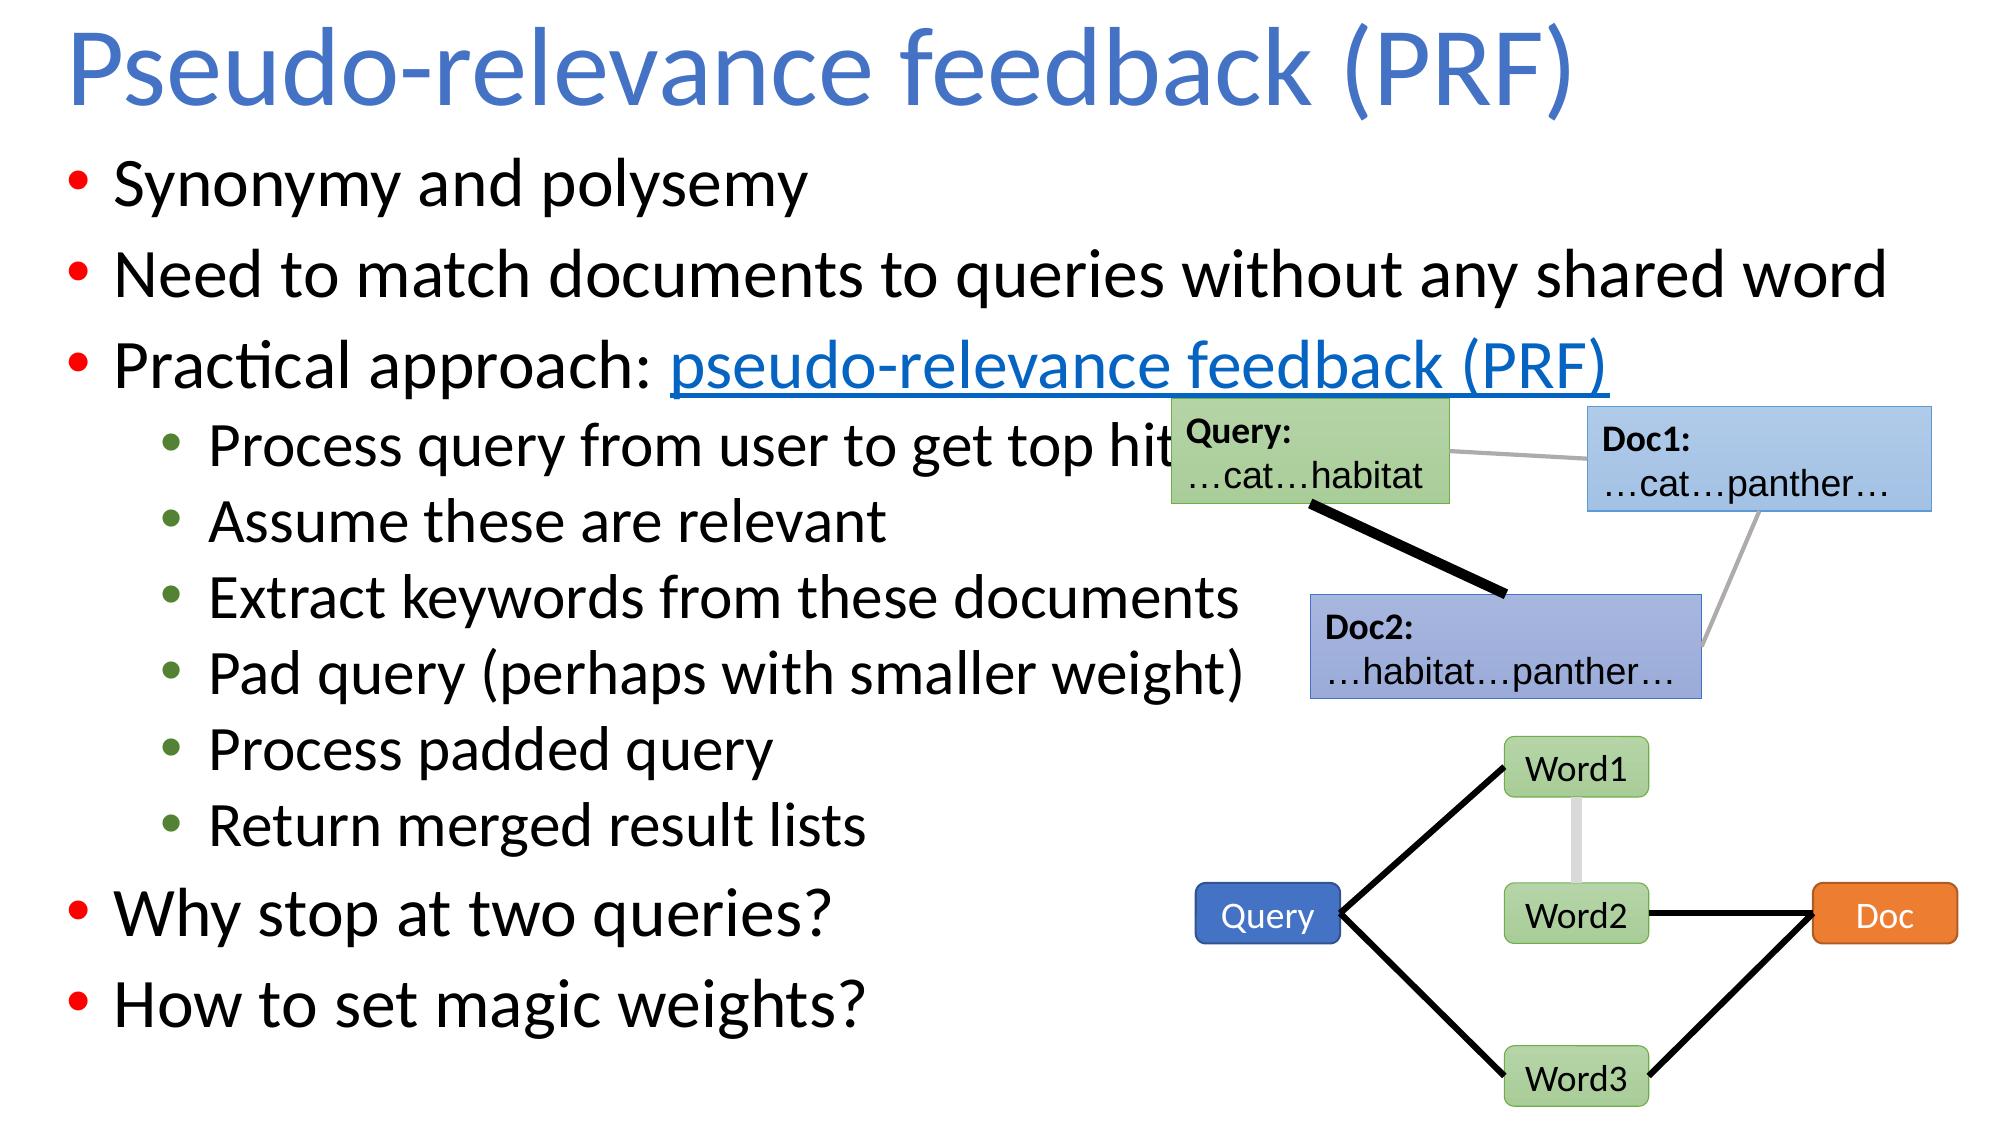

# Pseudo-relevance feedback (PRF)
Synonymy and polysemy
Need to match documents to queries without any shared word
Practical approach: pseudo-relevance feedback (PRF)
Process query from user to get top hits
Assume these are relevant
Extract keywords from these documents
Pad query (perhaps with smaller weight)
Process padded query
Return merged result lists
Why stop at two queries?
How to set magic weights?
Query:
…cat…habitat
Doc1:
…cat…panther…
Doc2:
…habitat…panther…
Word1
Query
Word2
Doc
Word3